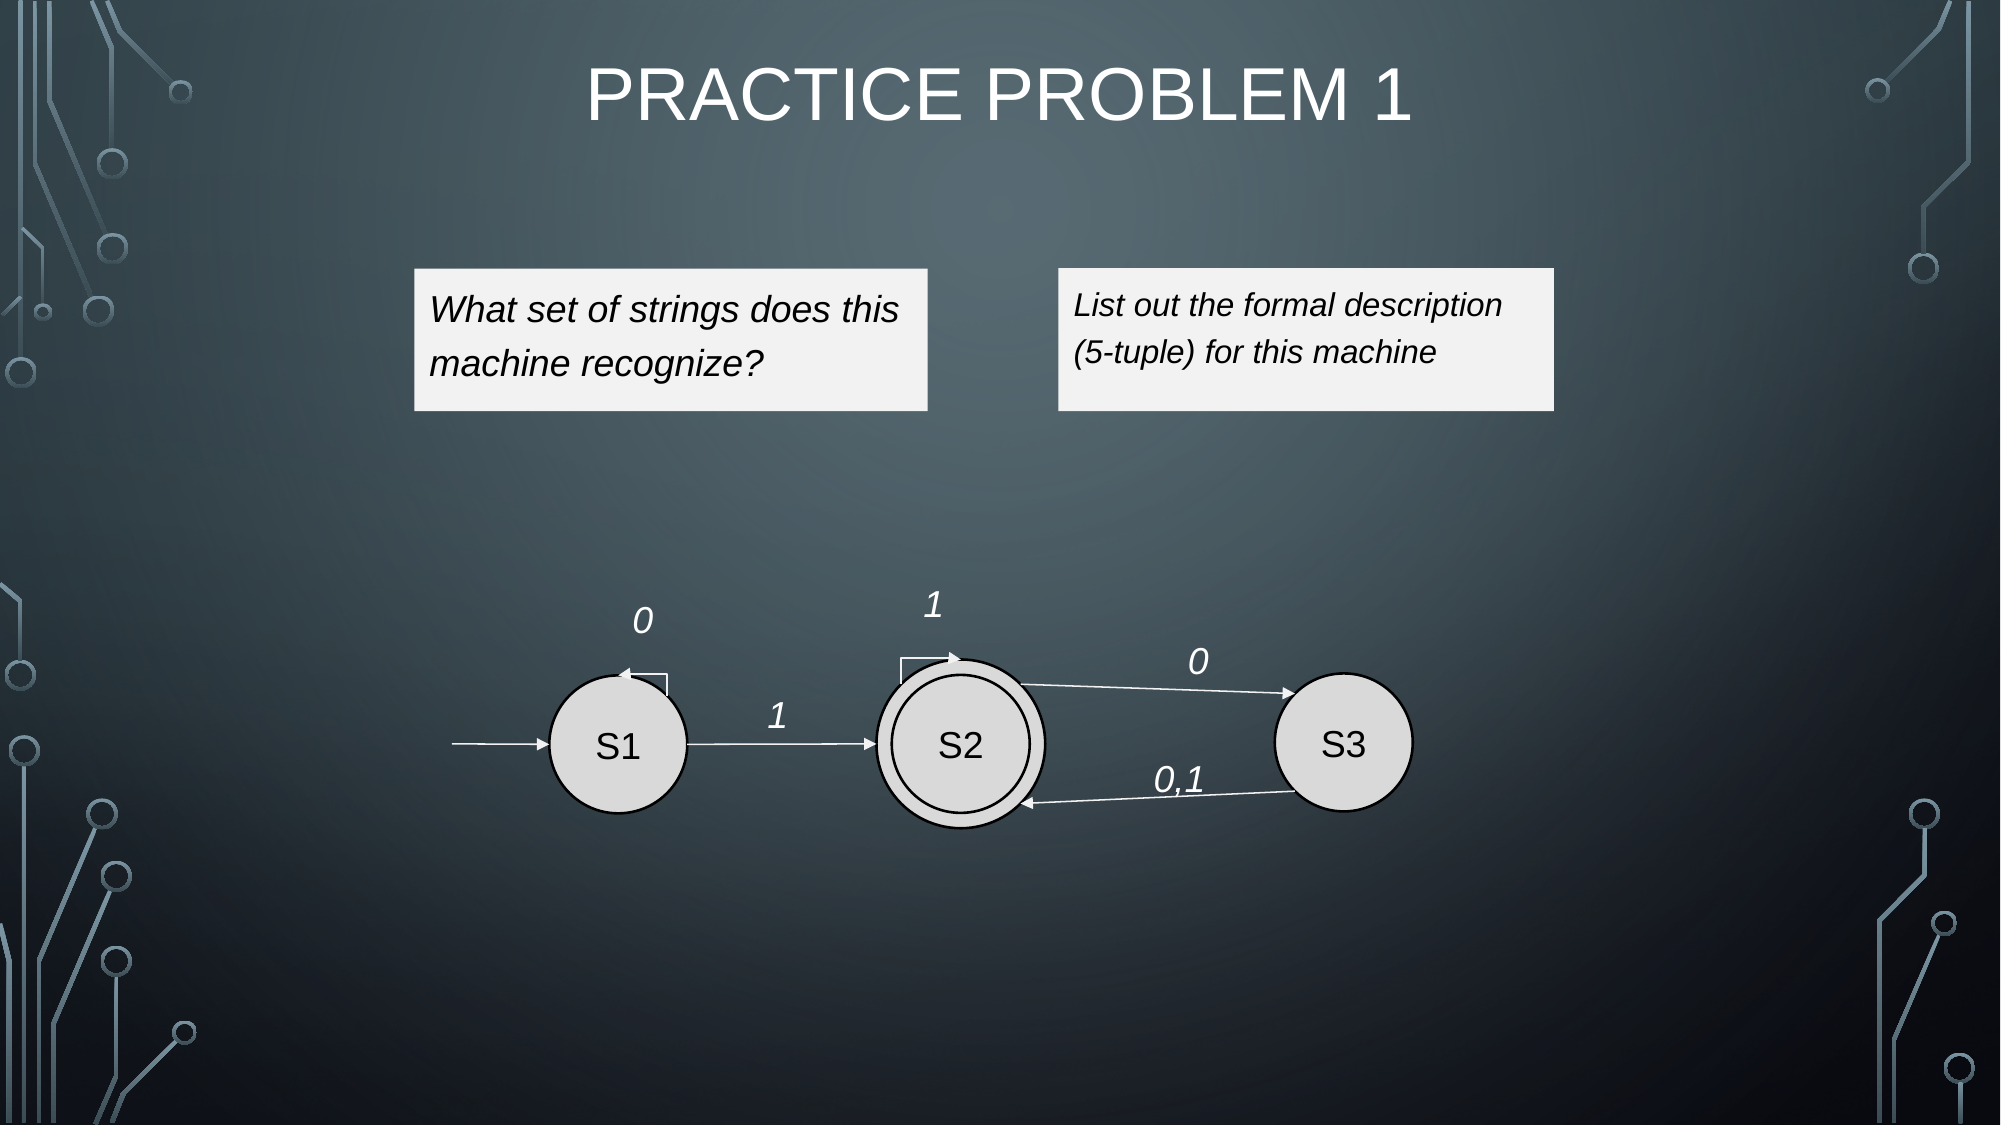

# Practice Problem 1
List out the formal description (5-tuple) for this machine
What set of strings does this machine recognize?
1
0
0

S2
S3
1
S1
0,1